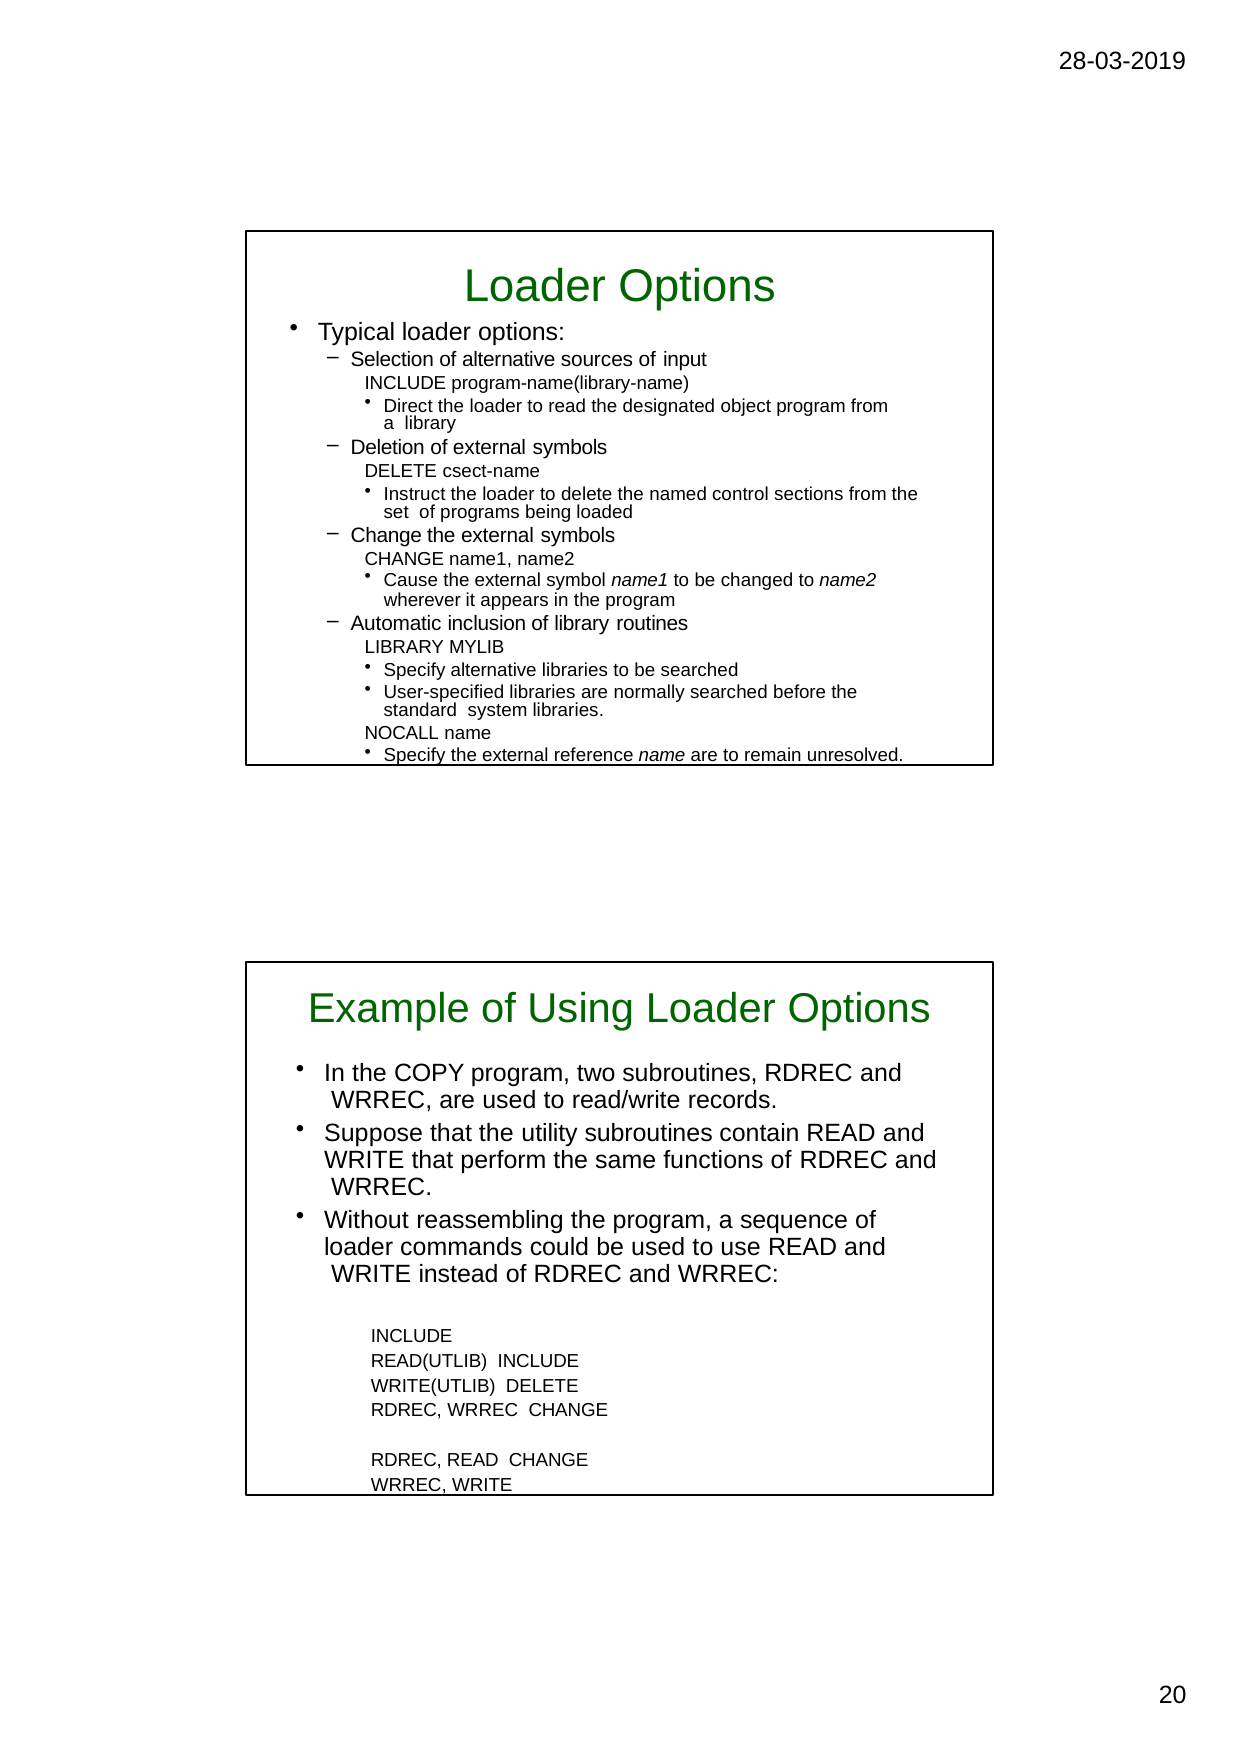

28-03-2019
Loader Options
Typical loader options:
Selection of alternative sources of input
INCLUDE program-name(library-name)
Direct the loader to read the designated object program from a  library
Deletion of external symbols
DELETE csect-name
Instruct the loader to delete the named control sections from the set  of programs being loaded
Change the external symbols
CHANGE name1, name2
Cause the external symbol name1 to be changed to name2
wherever it appears in the program
Automatic inclusion of library routines
LIBRARY MYLIB
Specify alternative libraries to be searched
User-specified libraries are normally searched before the standard  system libraries.
NOCALL name
Specify the external reference name are to remain unresolved.
Example of Using Loader Options
In the COPY program, two subroutines, RDREC and  WRREC, are used to read/write records.
Suppose that the utility subroutines contain READ and  WRITE that perform the same functions of RDREC and  WRREC.
Without reassembling the program, a sequence of  loader commands could be used to use READ and  WRITE instead of RDREC and WRREC:

INCLUDE	READ(UTLIB)  INCLUDE WRITE(UTLIB)  DELETE	RDREC, WRREC  CHANGE	RDREC, READ  CHANGE	WRREC, WRITE
20